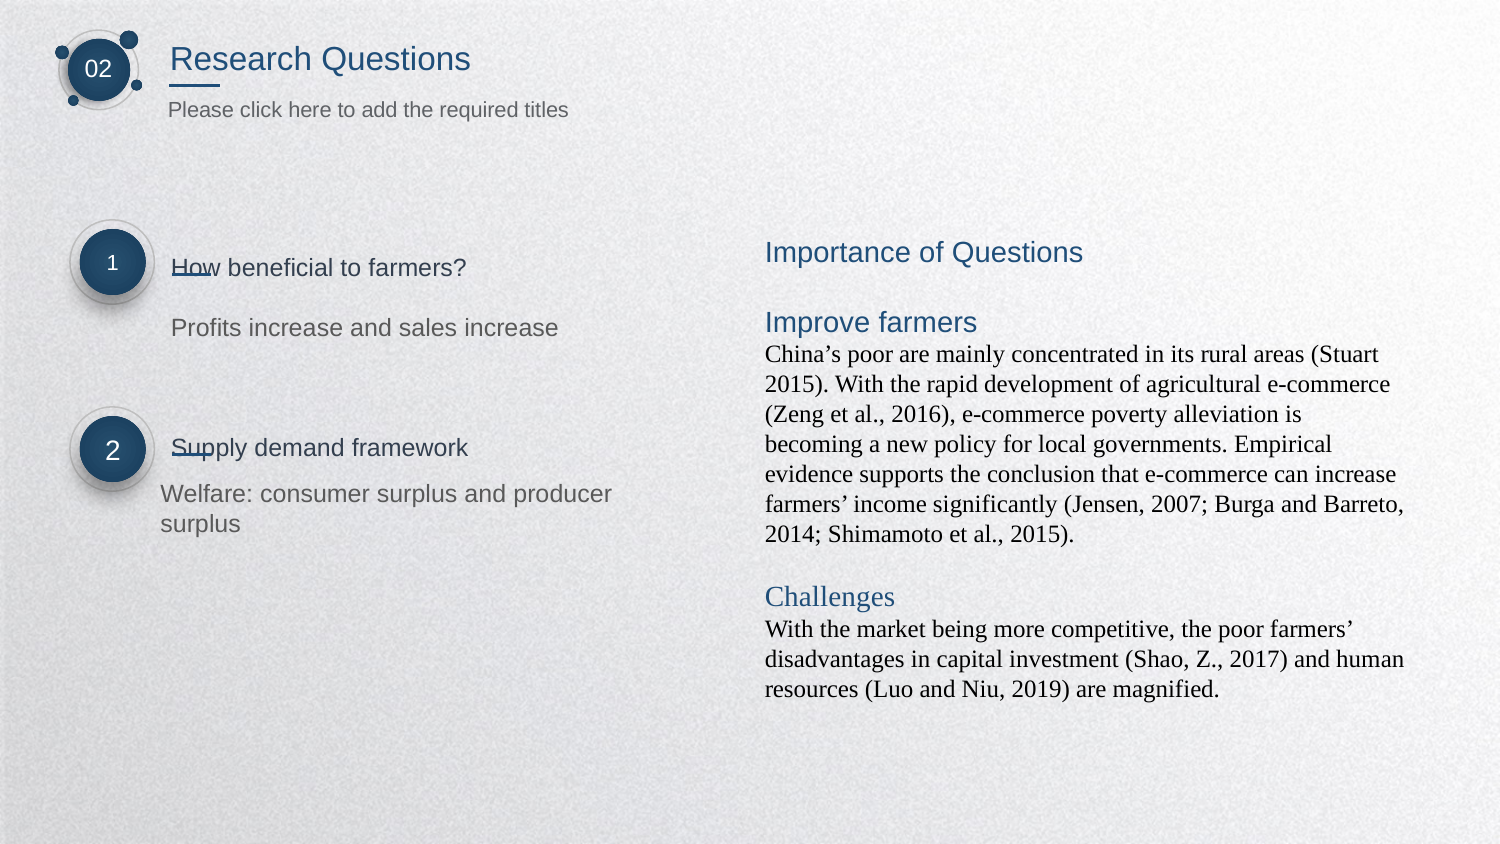

Research Questions
02
Please click here to add the required titles

1
Importance of Questions

Improve farmers
China’s poor are mainly concentrated in its rural areas (Stuart 2015). With the rapid development of agricultural e-commerce (Zeng et al., 2016), e-commerce poverty alleviation is becoming a new policy for local governments. Empirical evidence supports the conclusion that e-commerce can increase farmers’ income significantly (Jensen, 2007; Burga and Barreto, 2014; Shimamoto et al., 2015).

Challenges
With the market being more competitive, the poor farmers’ disadvantages in capital investment (Shao, Z., 2017) and human resources (Luo and Niu, 2019) are magnified.
How beneficial to farmers?
Profits increase and sales increase

2
Supply demand framework
Welfare: consumer surplus and producer surplus